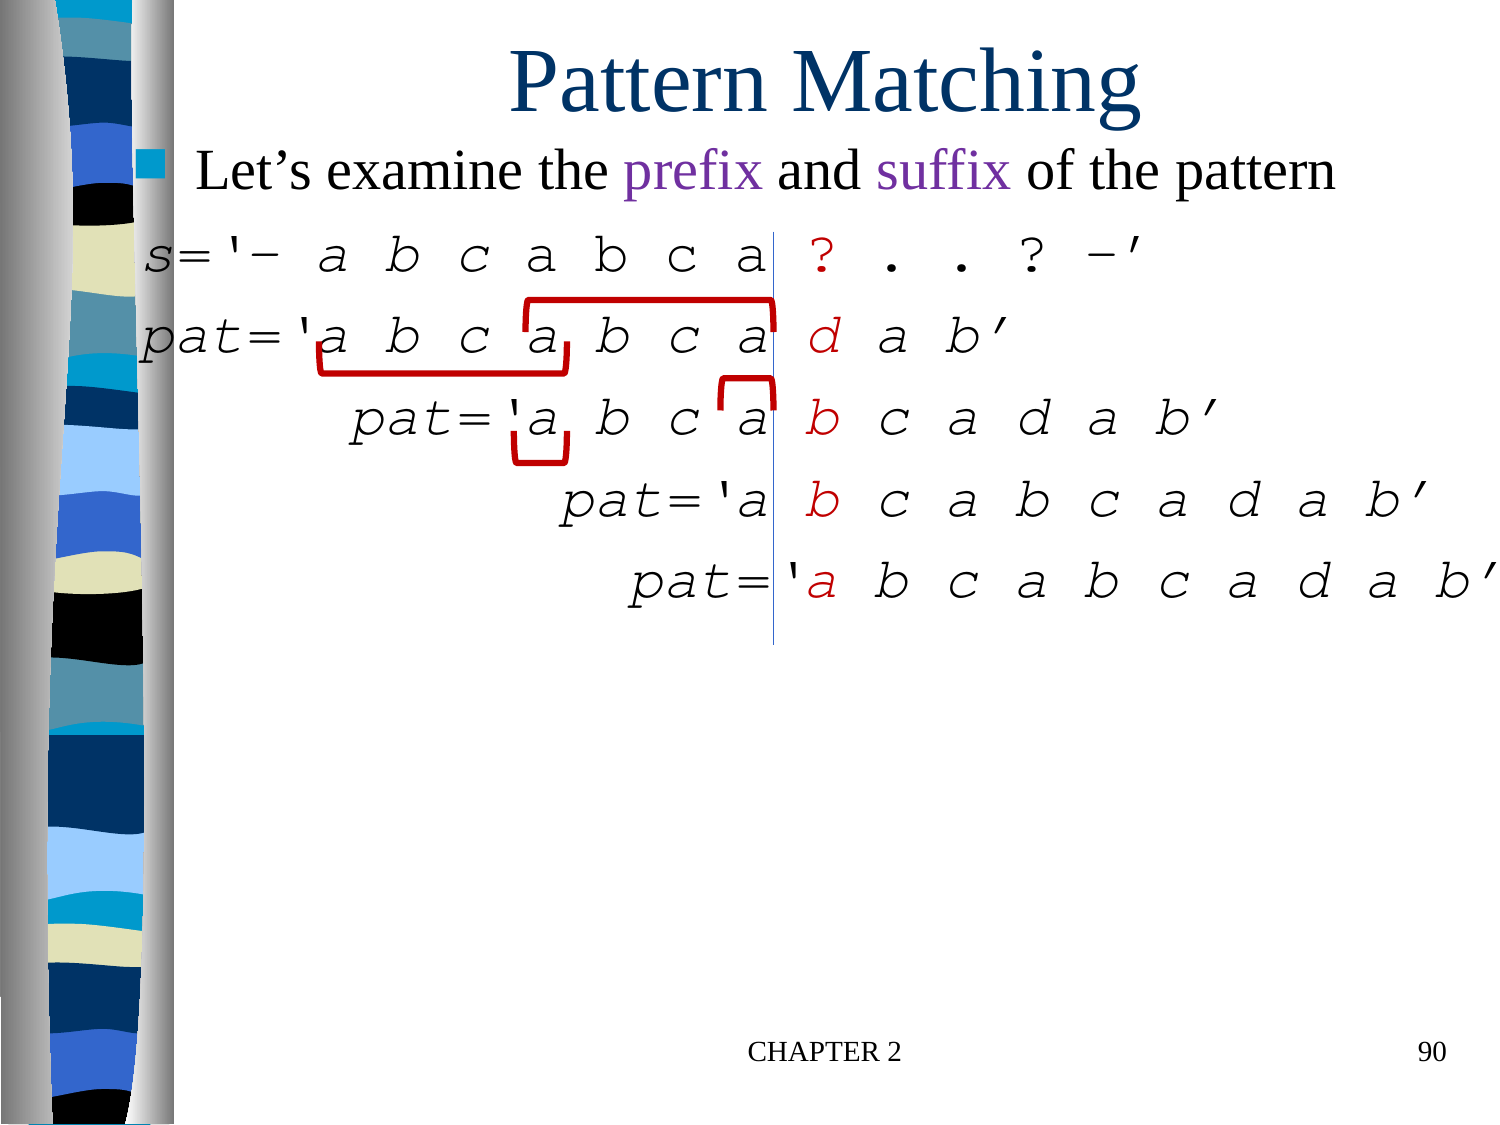

# Pattern Matching
Let’s examine the prefix and suffix of the pattern
s=‘- a b c a b c a ? . . ? -’
pat=‘a b c a b c a d a b’
      pat=‘a b c a b c a d a b’
            pat=‘a b c a b c a d a b’
              pat=‘a b c a b c a d a b’

CHAPTER 2
90